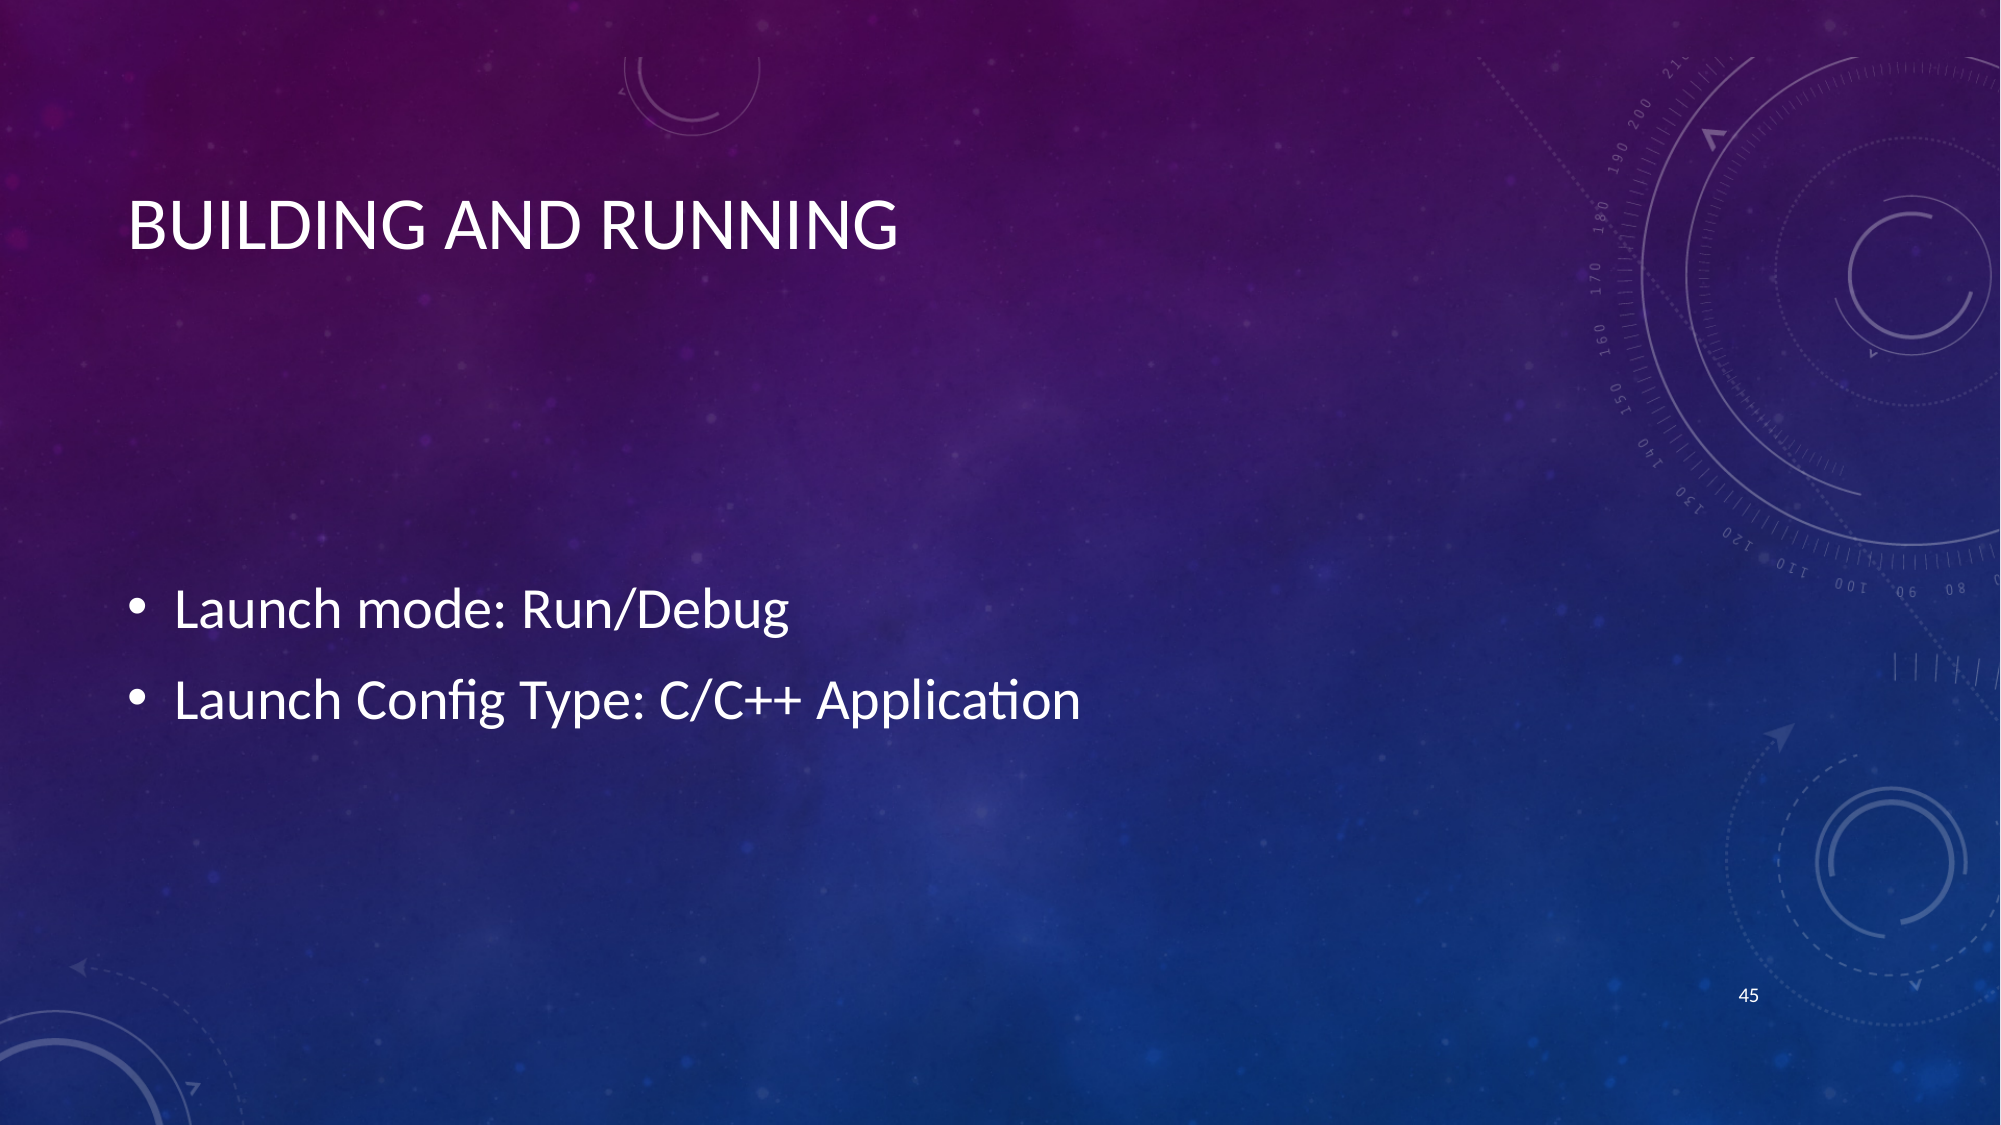

# Building and Running
Launch mode: Run/Debug
Launch Config Type: C/C++ Application
45